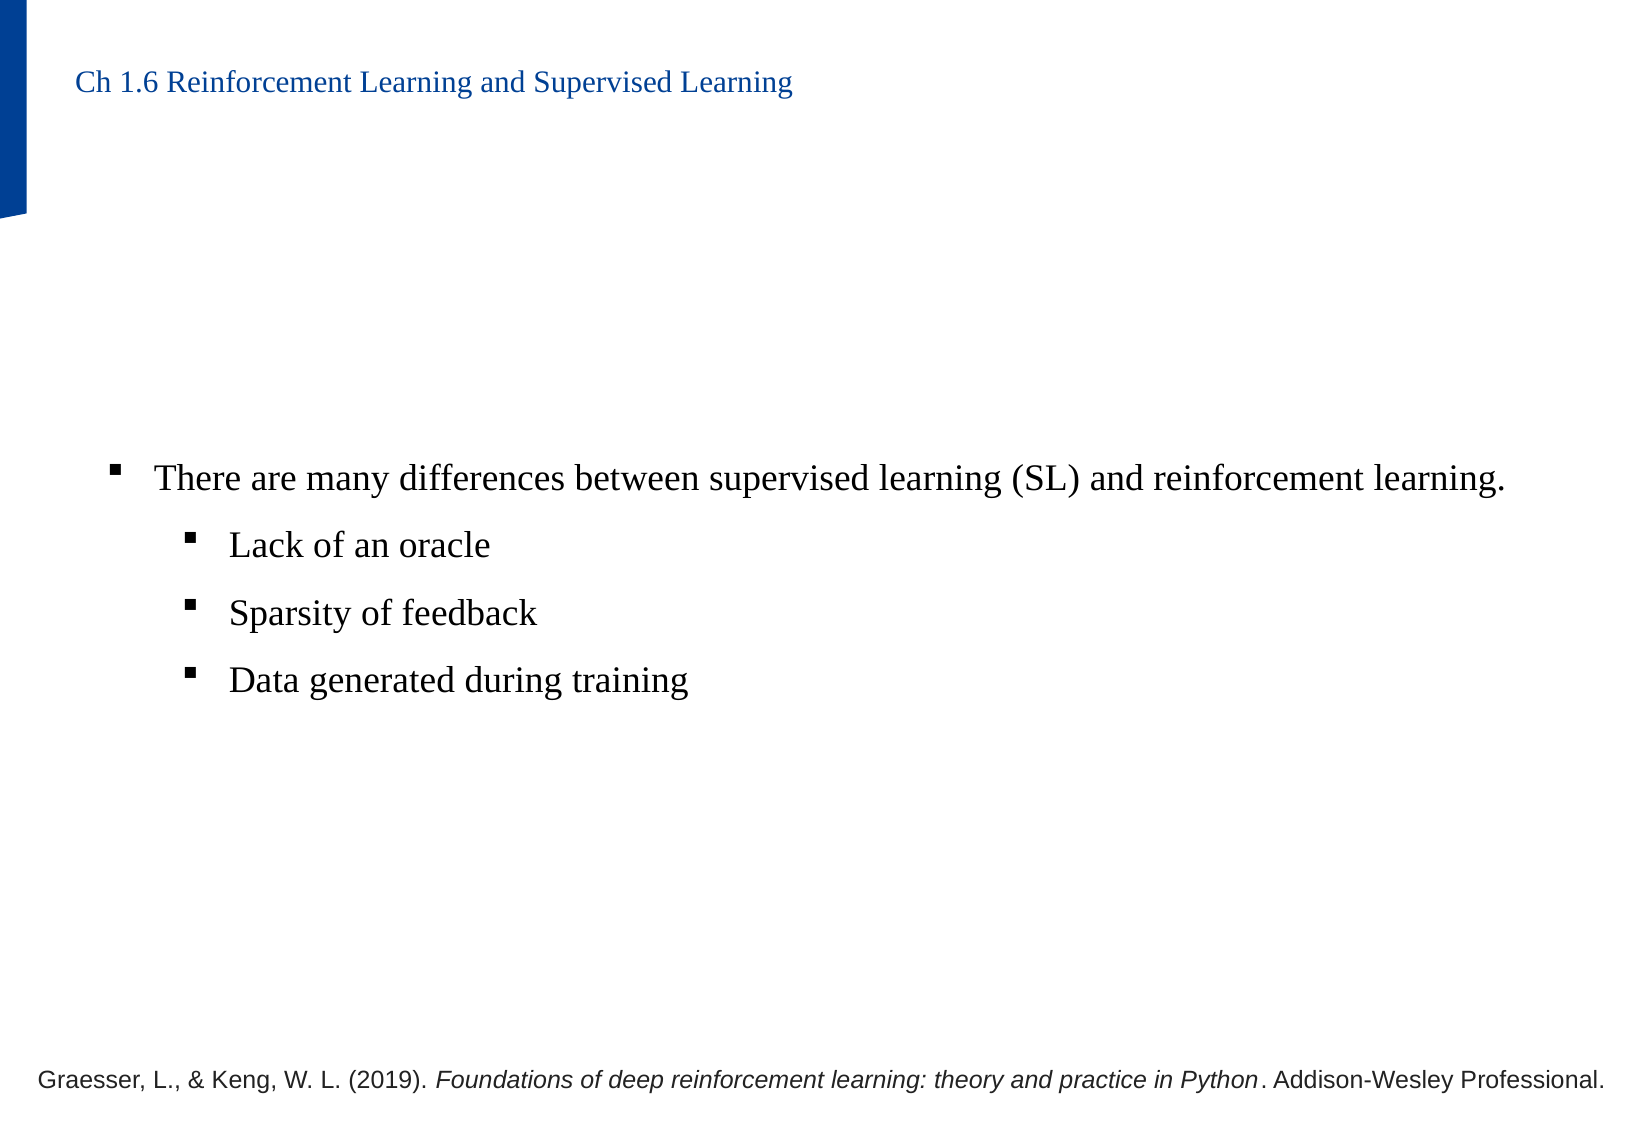

Ch 1.6 Reinforcement Learning and Supervised Learning
There are many differences between supervised learning (SL) and reinforcement learning.
Lack of an oracle
Sparsity of feedback
Data generated during training
Graesser, L., & Keng, W. L. (2019). Foundations of deep reinforcement learning: theory and practice in Python. Addison-Wesley Professional.